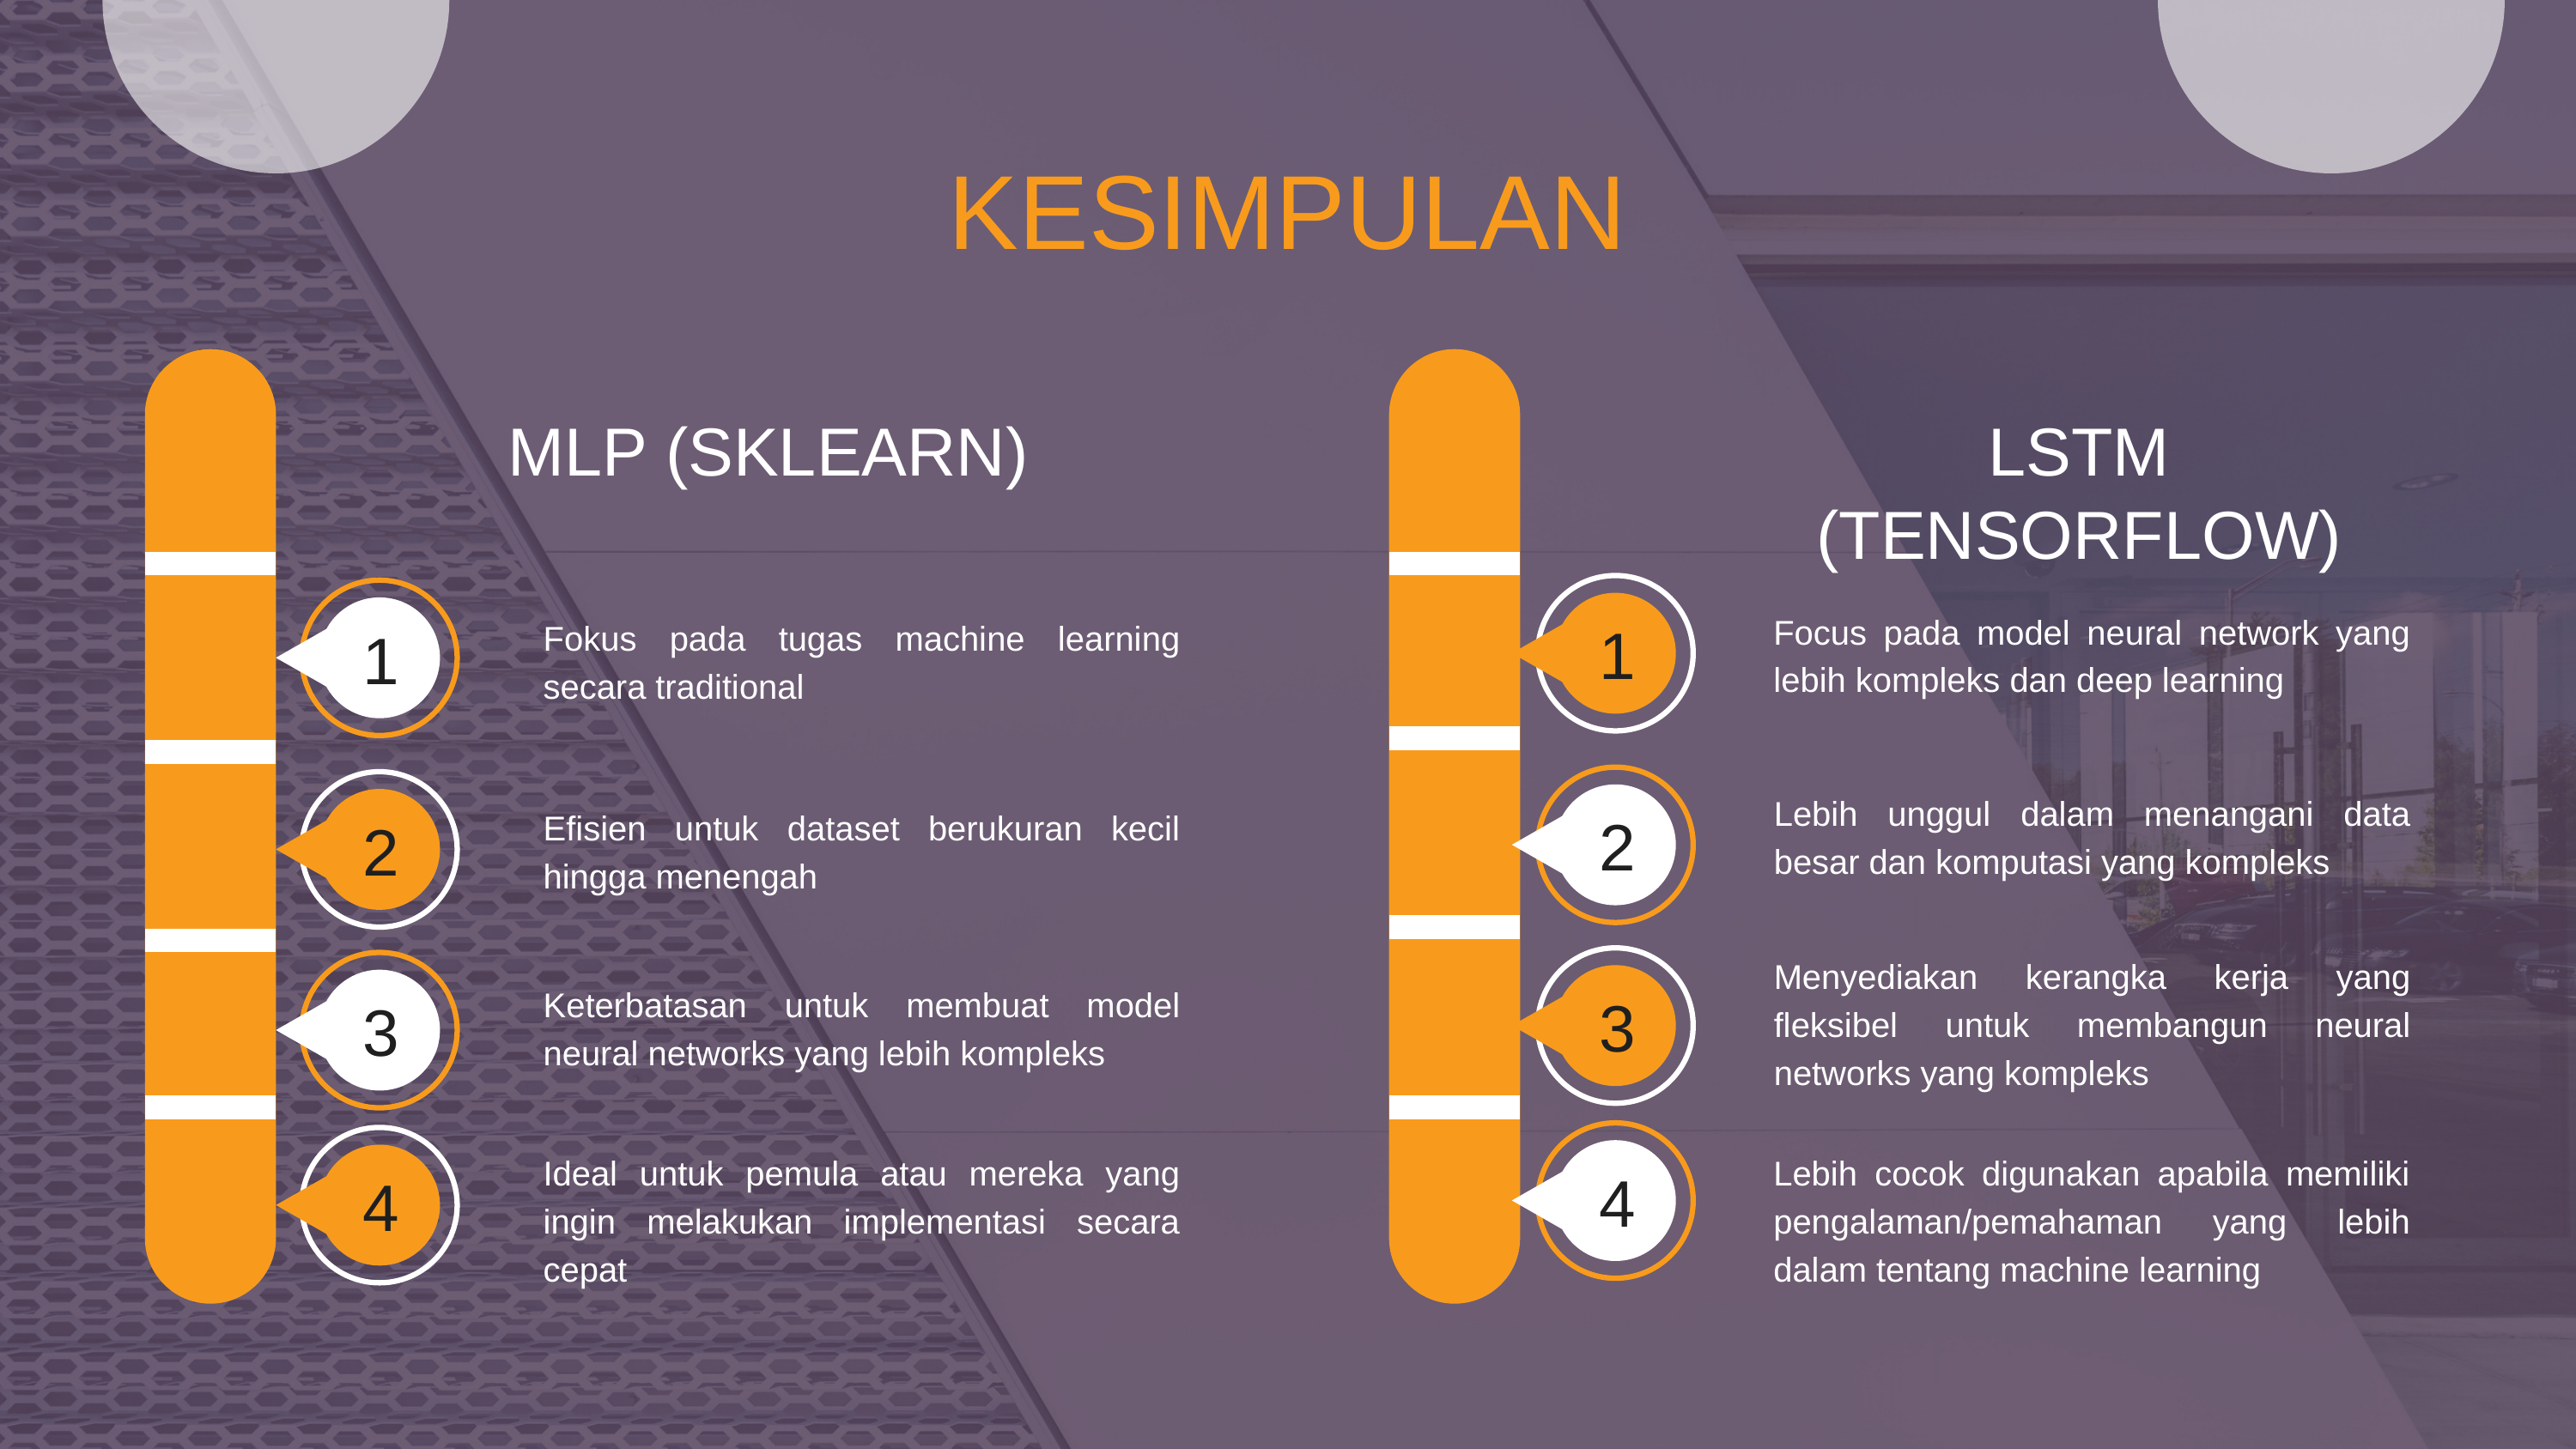

KESIMPULAN
MLP (SKLEARN)
LSTM (TENSORFLOW)

Focus pada model neural network yang lebih kompleks dan deep learning
Fokus pada tugas machine learning secara traditional
1
1

Lebih unggul dalam menangani data besar dan komputasi yang kompleks

Efisien untuk dataset berukuran kecil hingga menengah
2
2

Menyediakan kerangka kerja yang fleksibel untuk membangun neural networks yang kompleks

Keterbatasan untuk membuat model neural networks yang lebih kompleks
3
3

Ideal untuk pemula atau mereka yang ingin melakukan implementasi secara cepat
Lebih cocok digunakan apabila memiliki pengalaman/pemahaman yang lebih dalam tentang machine learning
4
4